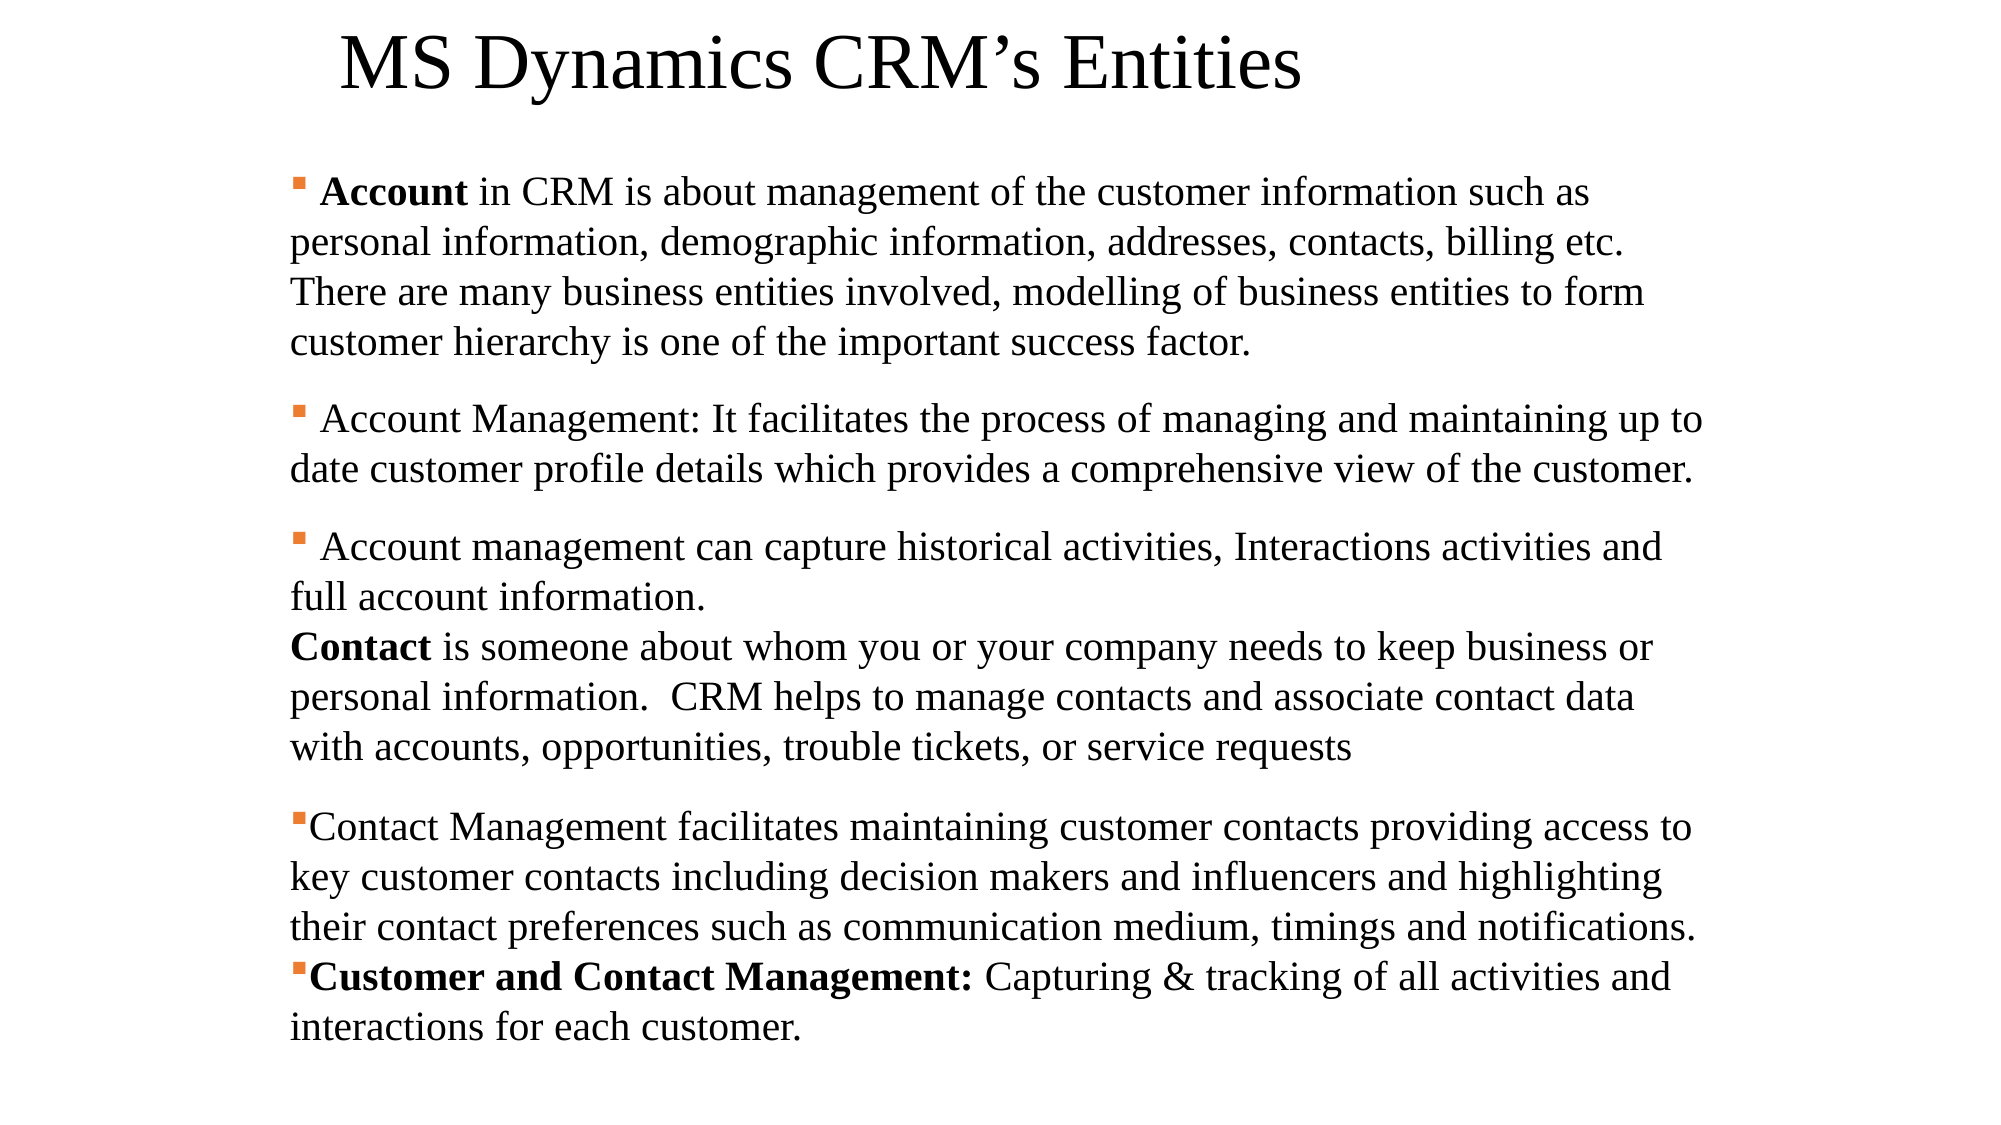

# MS Dynamics CRM’s Entities
 Account in CRM is about management of the customer information such as personal information, demographic information, addresses, contacts, billing etc. There are many business entities involved, modelling of business entities to form customer hierarchy is one of the important success factor.

 Account Management: It facilitates the process of managing and maintaining up to date customer profile details which provides a comprehensive view of the customer.

 Account management can capture historical activities, Interactions activities and full account information.
Contact is someone about whom you or your company needs to keep business or personal information.  CRM helps to manage contacts and associate contact data with accounts, opportunities, trouble tickets, or service requests

Contact Management facilitates maintaining customer contacts providing access to key customer contacts including decision makers and influencers and highlighting their contact preferences such as communication medium, timings and notifications.
Customer and Contact Management: Capturing & tracking of all activities and interactions for each customer.